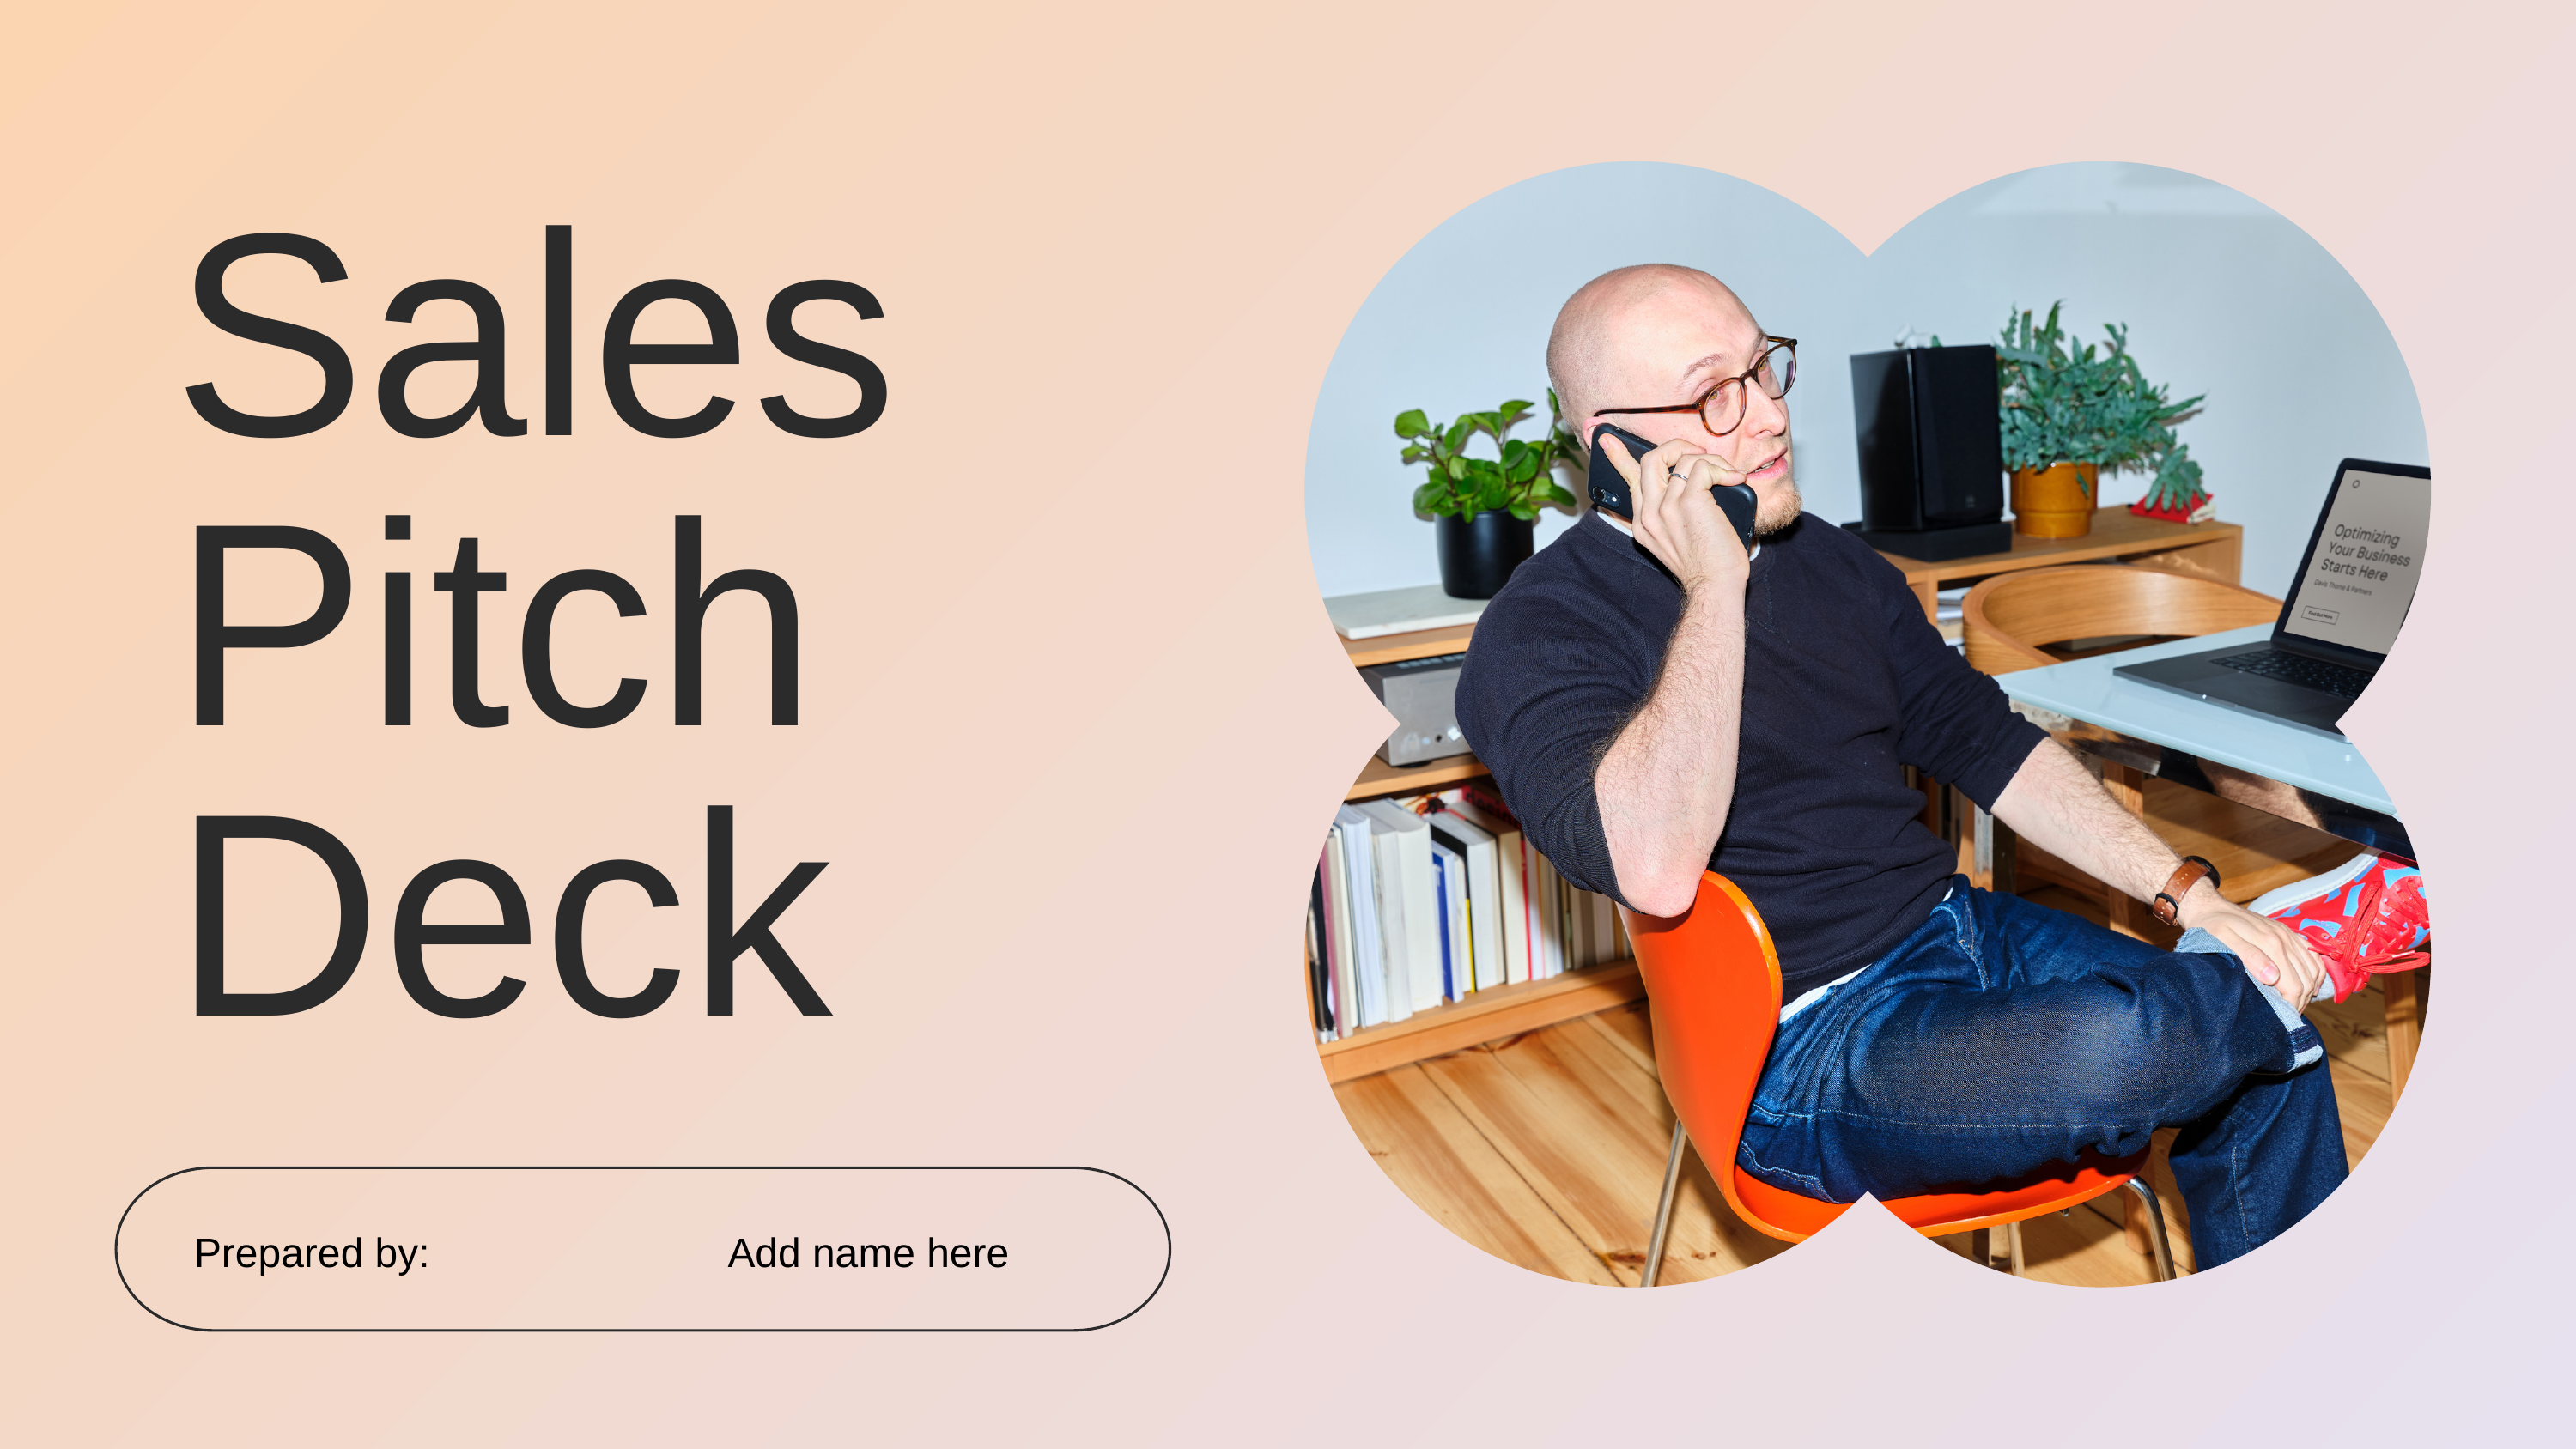

Sales Pitch Deck

Prepared by:
Add name here